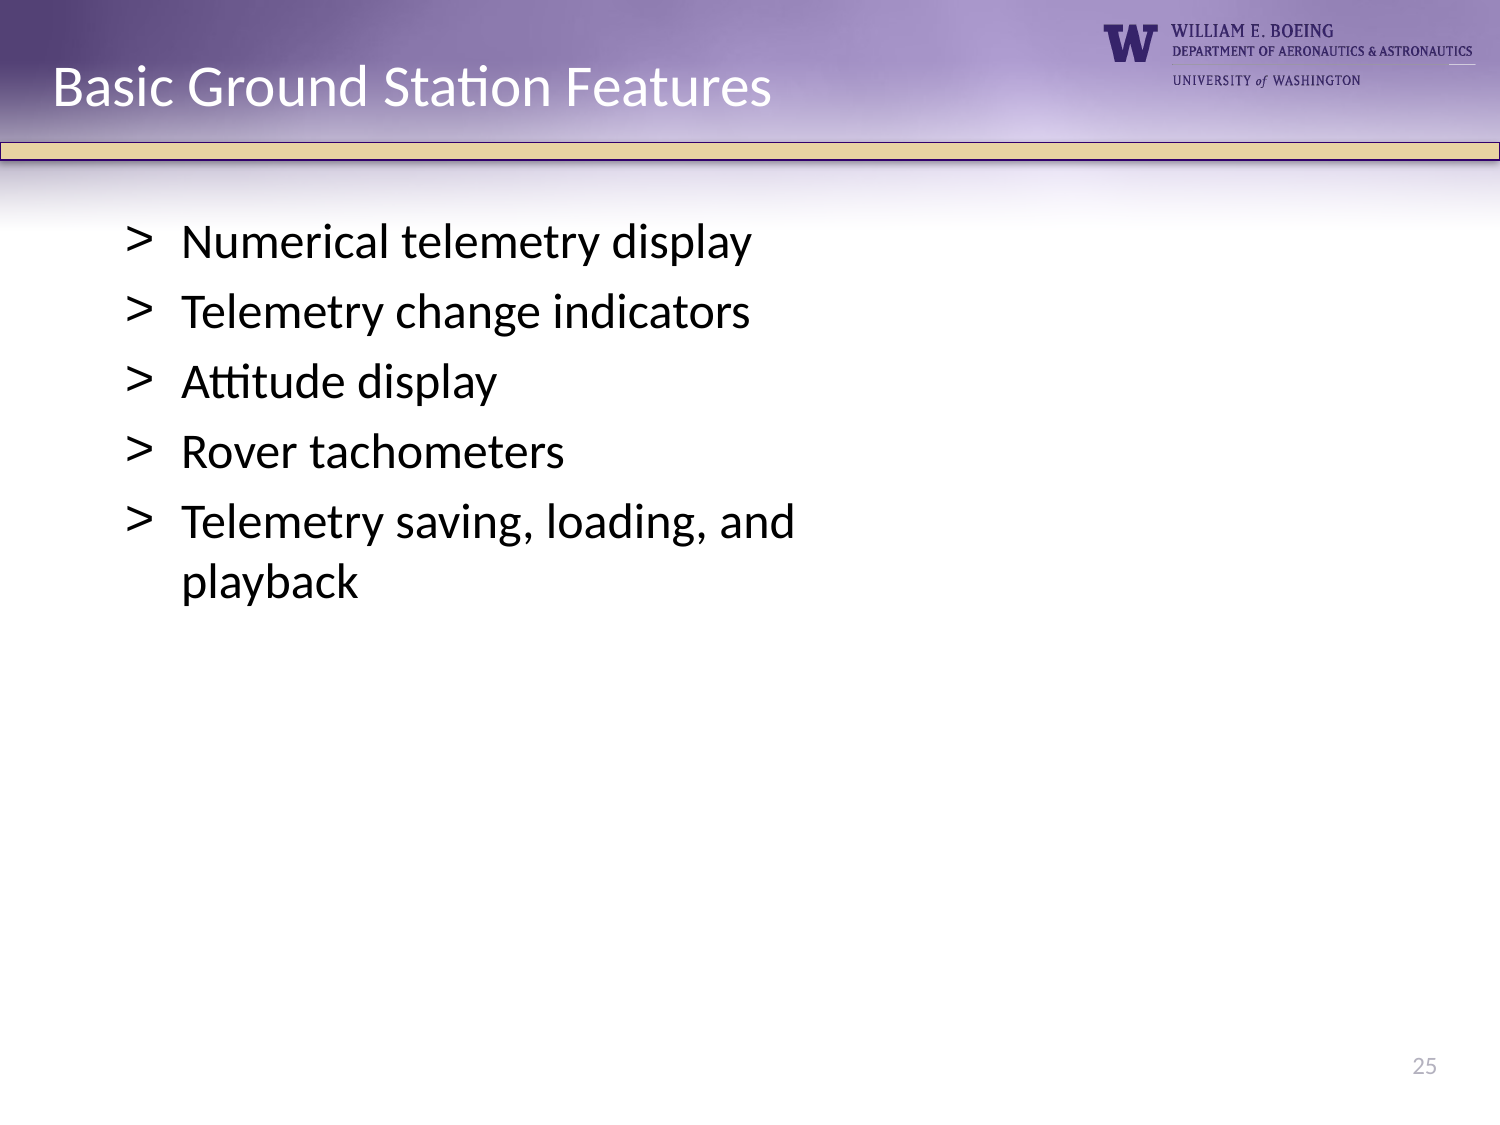

Basic Ground Station Features
Numerical telemetry display
Telemetry change indicators
Attitude display
Rover tachometers
Telemetry saving, loading, and playback
25